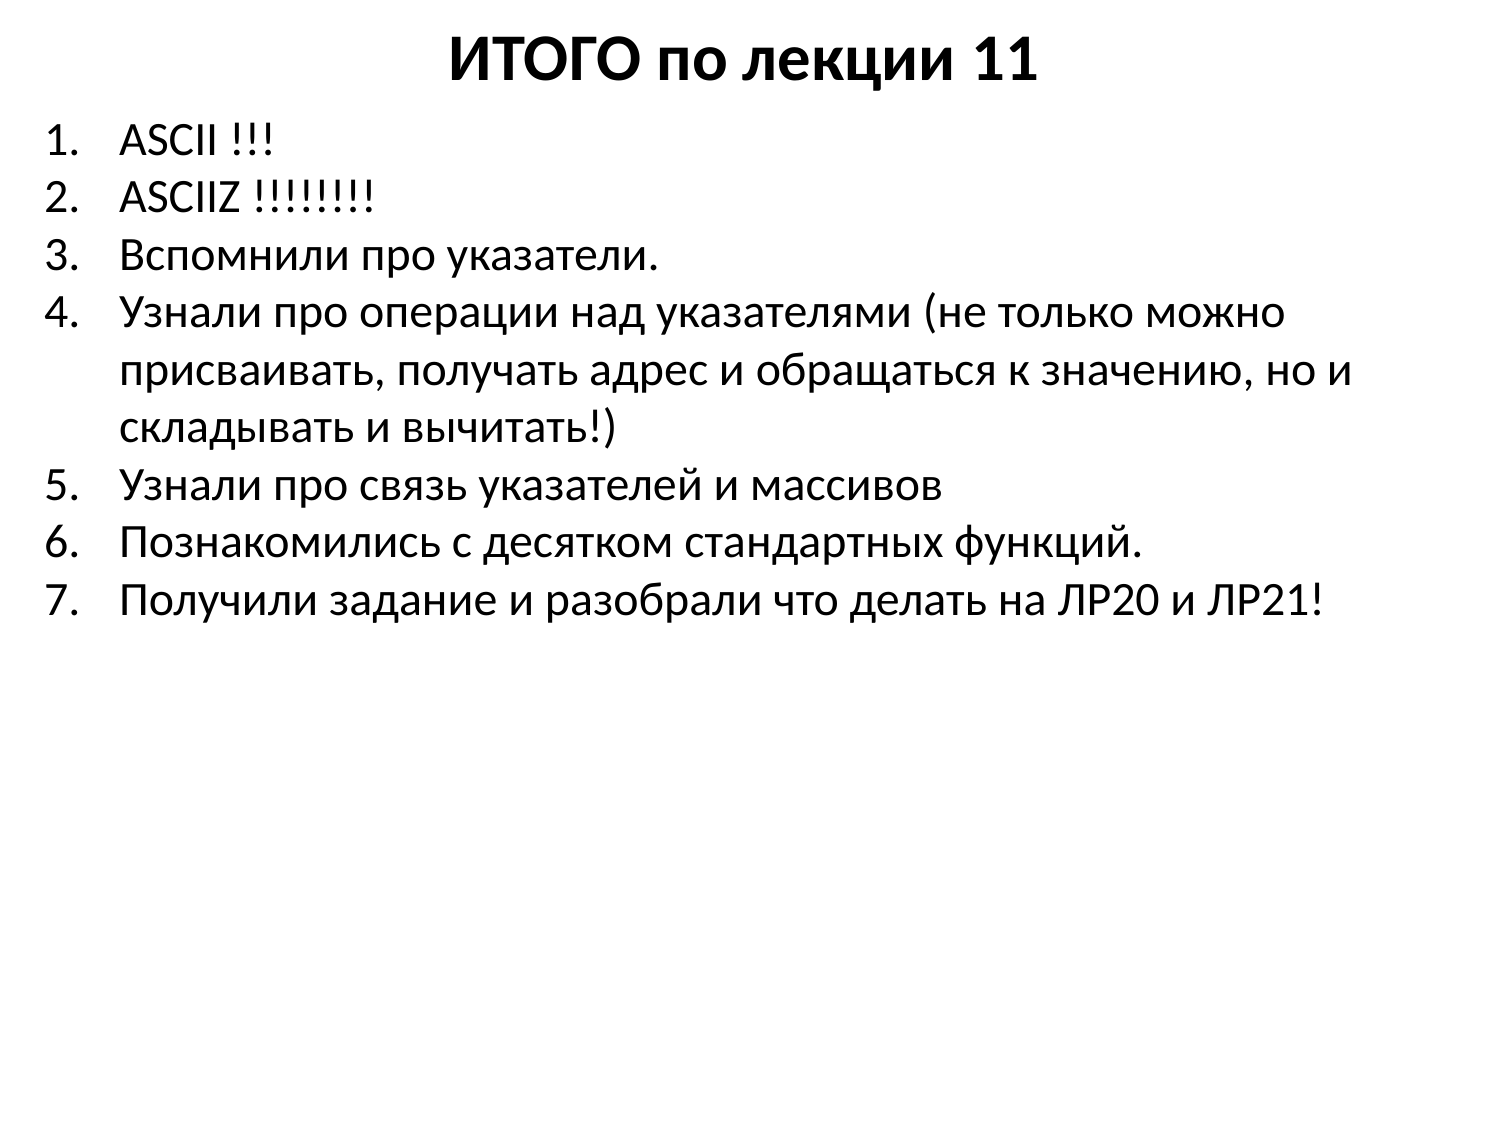

# ИТОГО по лекции 11
ASCII !!!
ASCIIZ !!!!!!!!
Вспомнили про указатели.
Узнали про операции над указателями (не только можно присваивать, получать адрес и обращаться к значению, но и складывать и вычитать!)
Узнали про связь указателей и массивов
Познакомились с десятком стандартных функций.
Получили задание и разобрали что делать на ЛР20 и ЛР21!